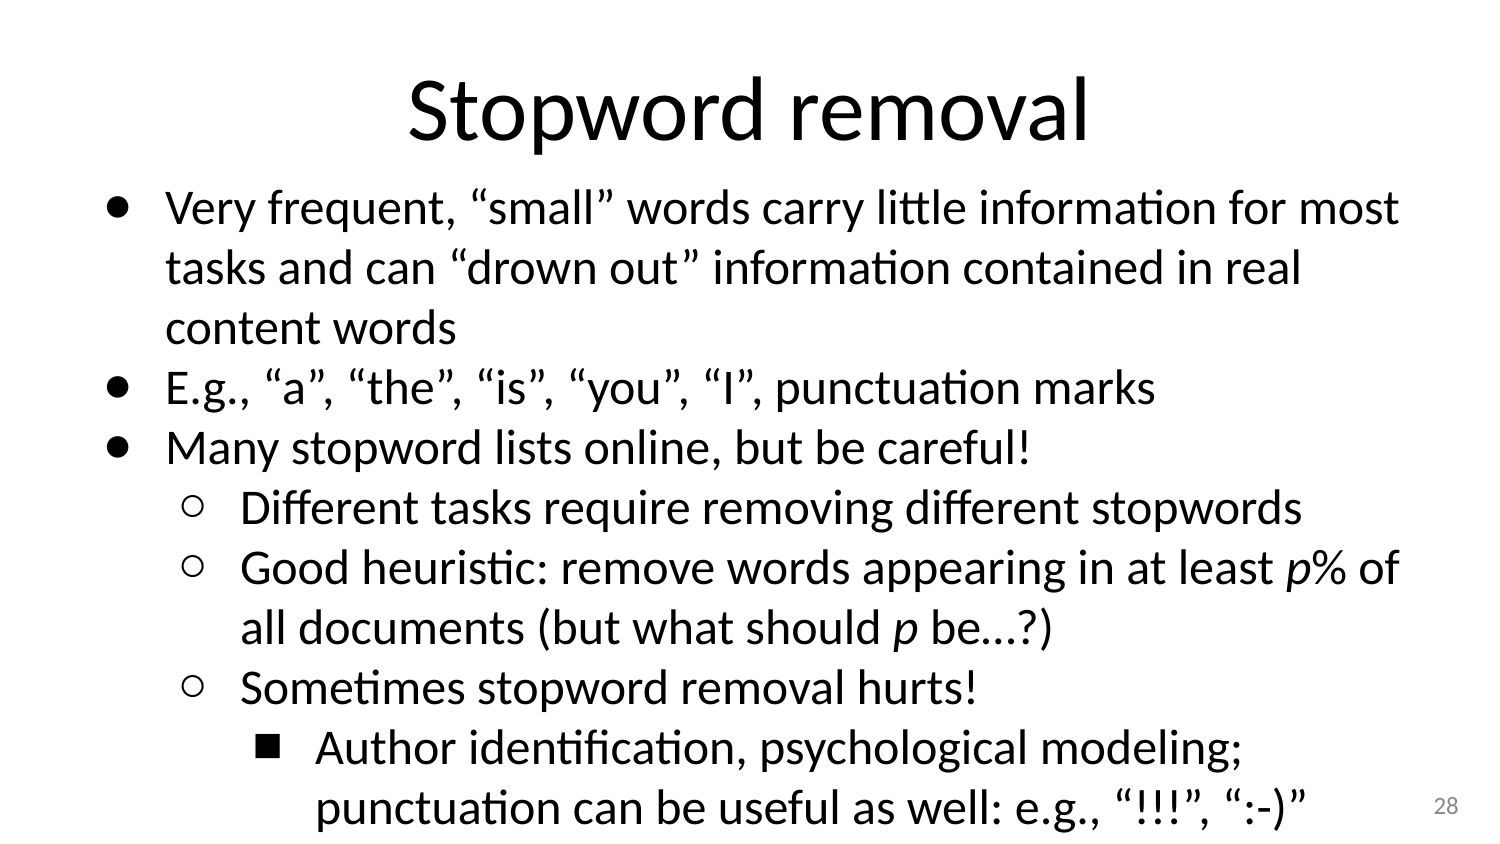

# Stopword removal
Very frequent, “small” words carry little information for most tasks and can “drown out” information contained in real content words
E.g., “a”, “the”, “is”, “you”, “I”, punctuation marks
Many stopword lists online, but be careful!
Different tasks require removing different stopwords
Good heuristic: remove words appearing in at least p% of all documents (but what should p be…?)
Sometimes stopword removal hurts!
Author identification, psychological modeling; punctuation can be useful as well: e.g., “!!!”, “:-)”
28